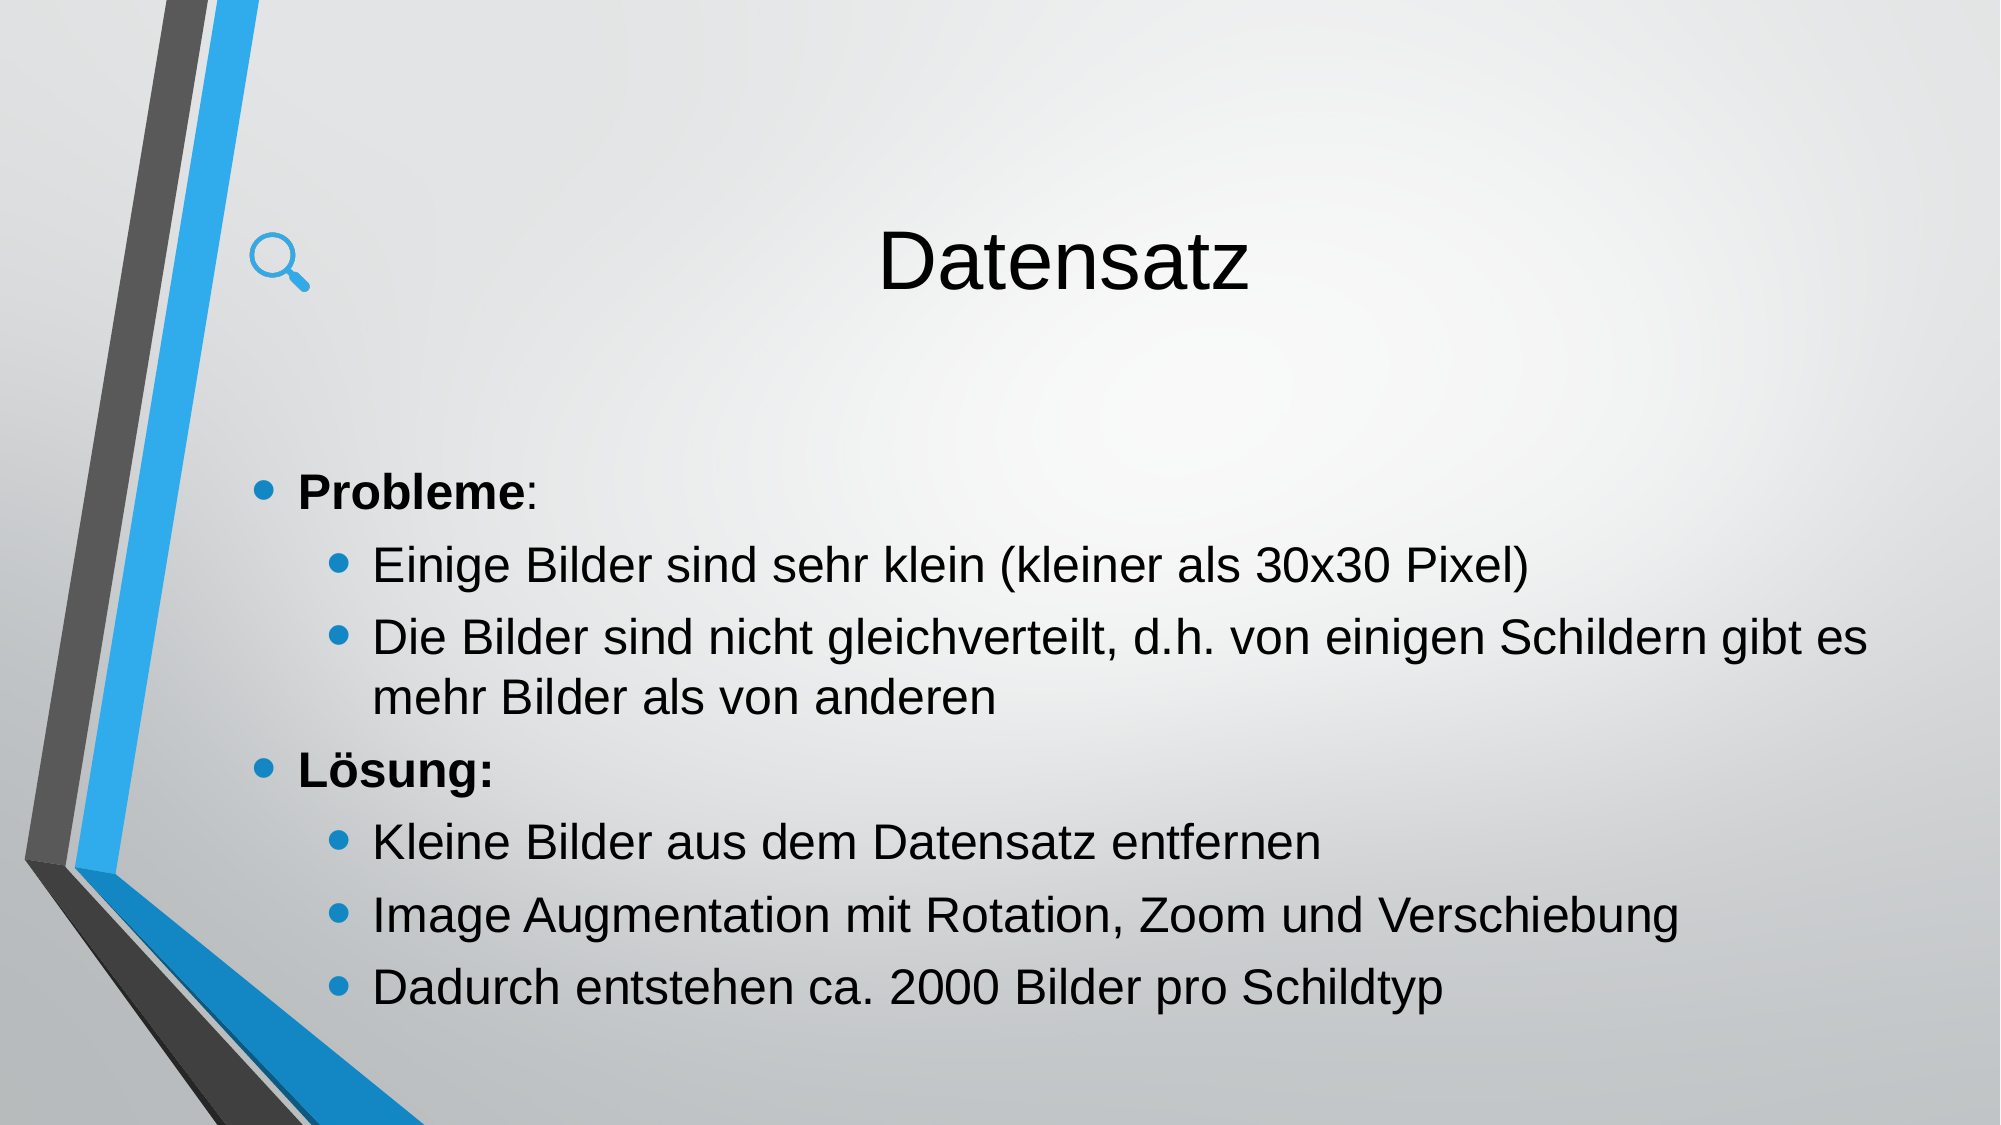

# Datensatz

Probleme:
Einige Bilder sind sehr klein (kleiner als 30x30 Pixel)
Die Bilder sind nicht gleichverteilt, d.h. von einigen Schildern gibt es mehr Bilder als von anderen
Lösung:
Kleine Bilder aus dem Datensatz entfernen
Image Augmentation mit Rotation, Zoom und Verschiebung
Dadurch entstehen ca. 2000 Bilder pro Schildtyp